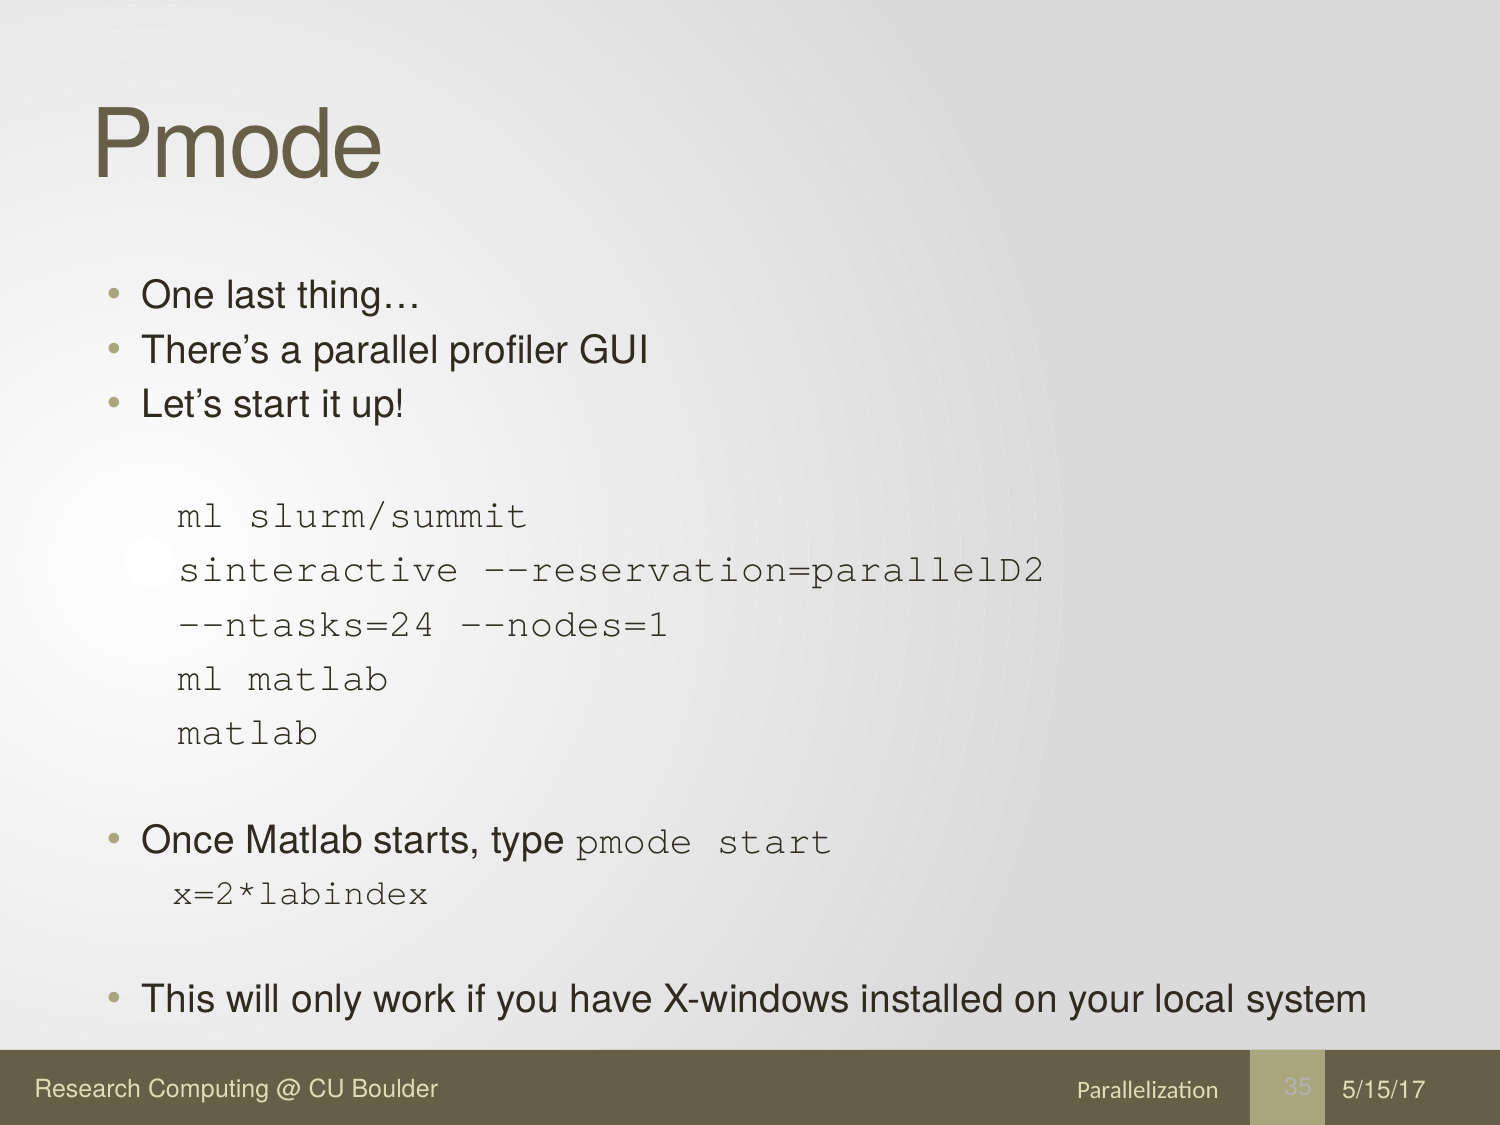

# Pmode
One last thing…
There’s a parallel profiler GUI
Let’s start it up!

   ml slurm/summit
   sinteractive –-reservation=parallelD2
   –-ntasks=24 –-nodes=1
   ml matlab
   matlab

Once Matlab starts, type pmode start
				  x=2*labindex

This will only work if you have X-windows installed on your local system
Parallelization
5/15/17
35